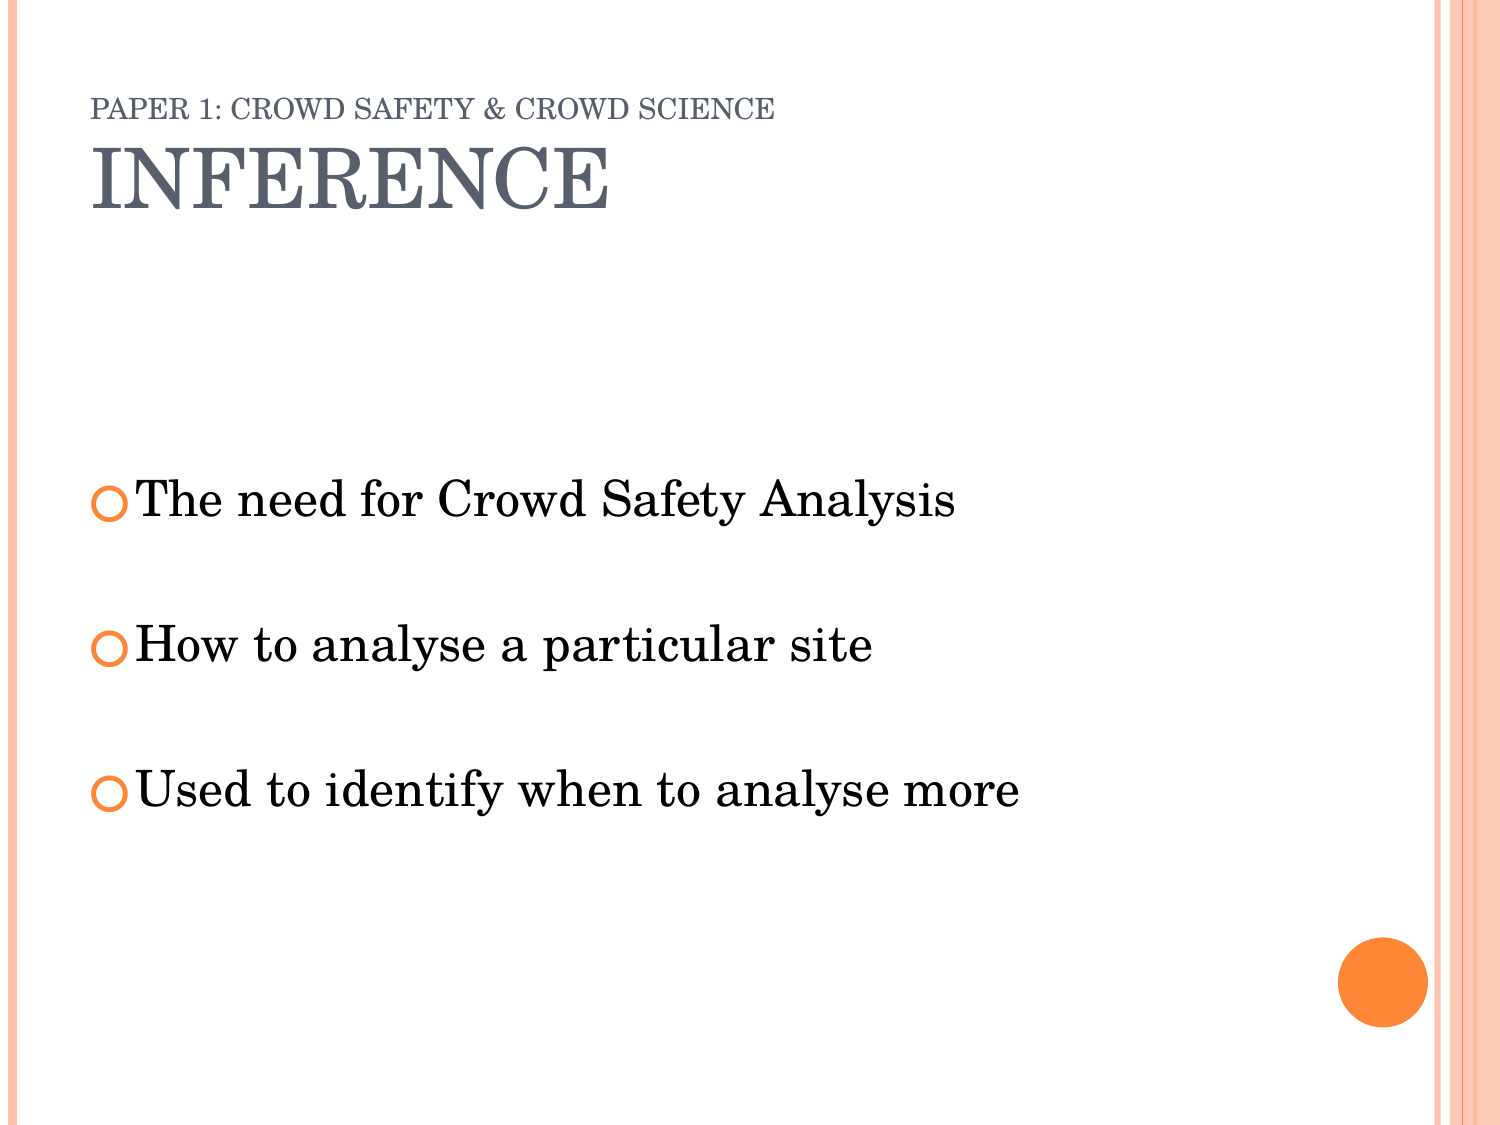

# Paper 1: Crowd Safety & Crowd Science Inference
The need for Crowd Safety Analysis

How to analyse a particular site

Used to identify when to analyse more